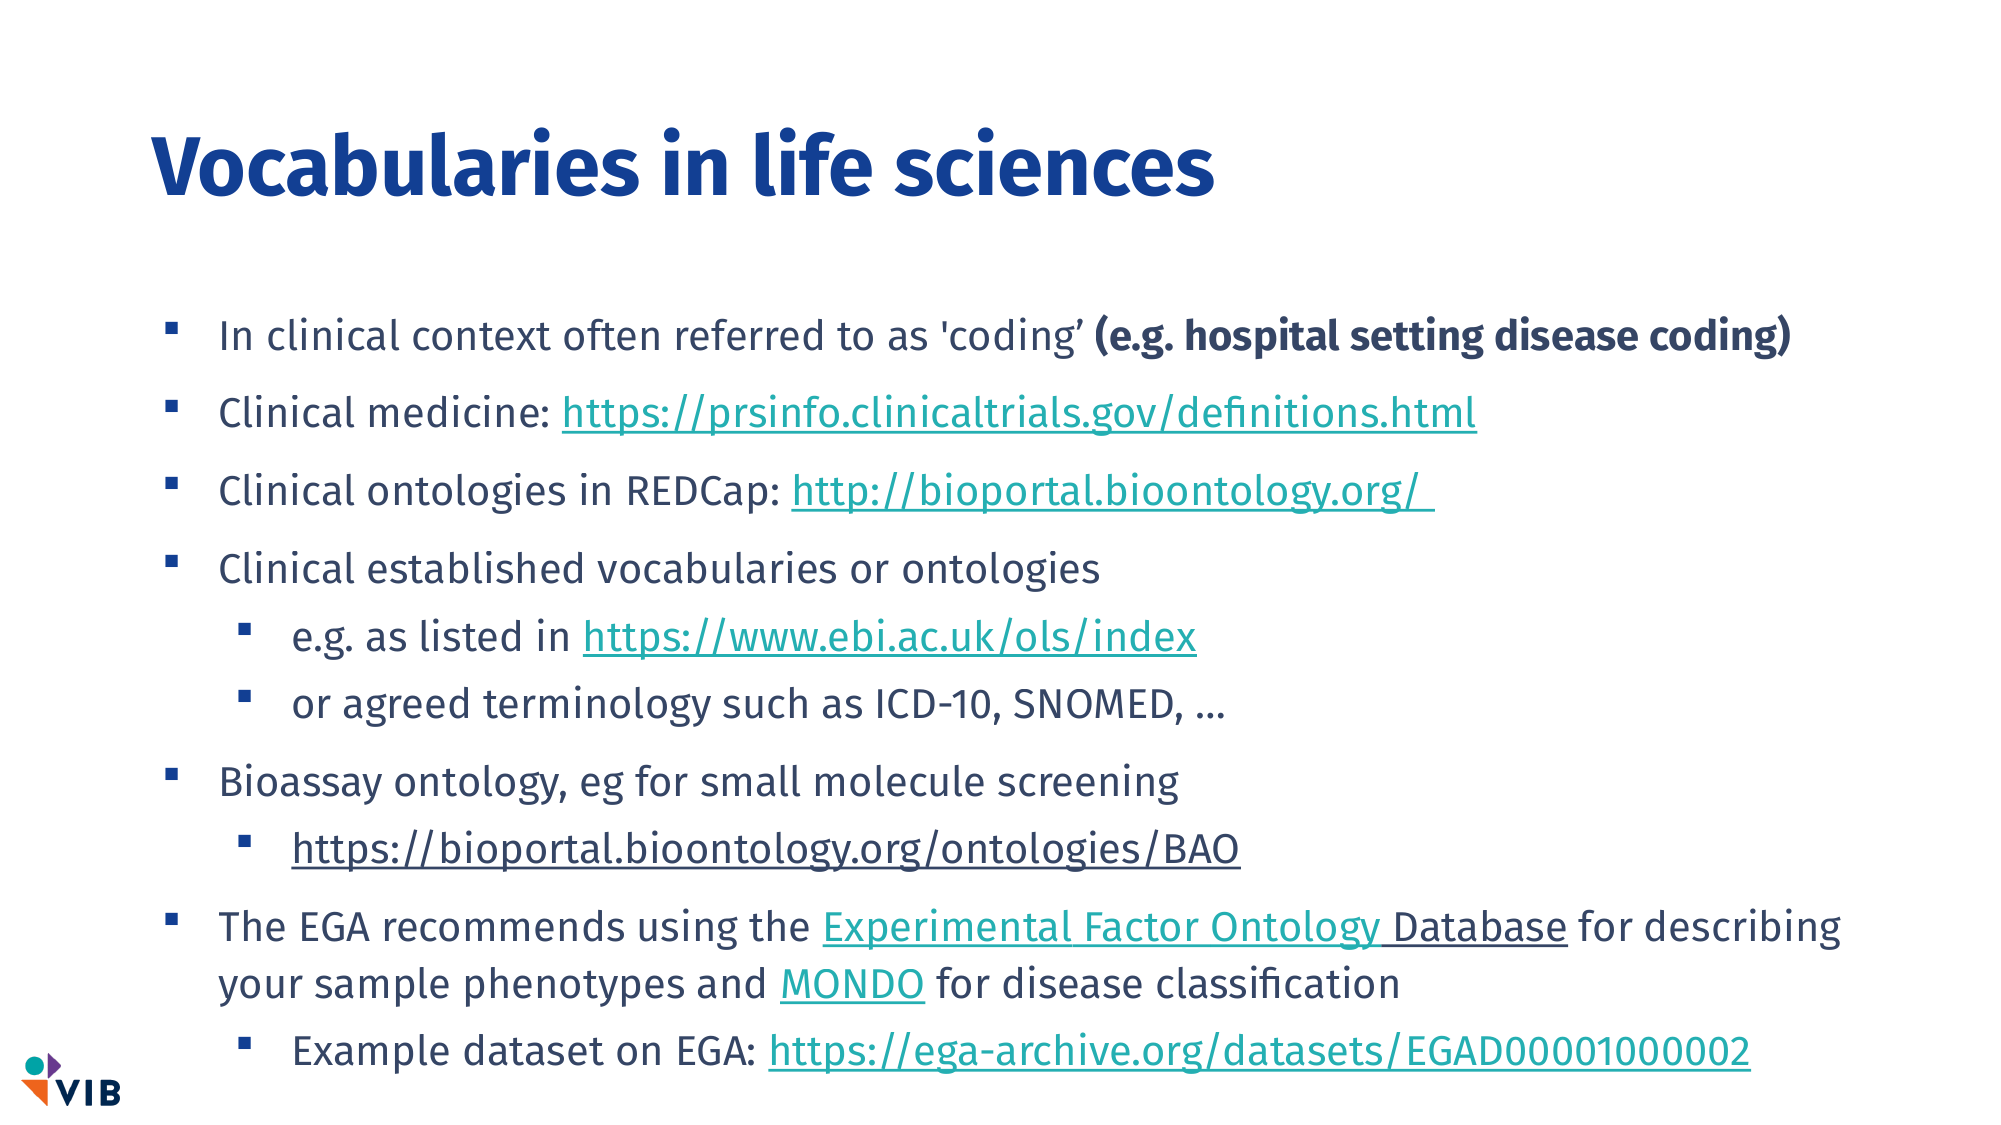

# Vocabularies in life sciences
In clinical context often referred to as 'coding’ (e.g. hospital setting disease coding)
Clinical medicine: https://prsinfo.clinicaltrials.gov/definitions.html
Clinical ontologies in REDCap: http://bioportal.bioontology.org/
Clinical established vocabularies or ontologies
e.g. as listed in https://www.ebi.ac.uk/ols/index
or agreed terminology such as ICD-10, SNOMED, …
Bioassay ontology, eg for small molecule screening
https://bioportal.bioontology.org/ontologies/BAO
The EGA recommends using the Experimental Factor Ontology Database for describing your sample phenotypes and MONDO for disease classification
Example dataset on EGA: https://ega-archive.org/datasets/EGAD00001000002

120